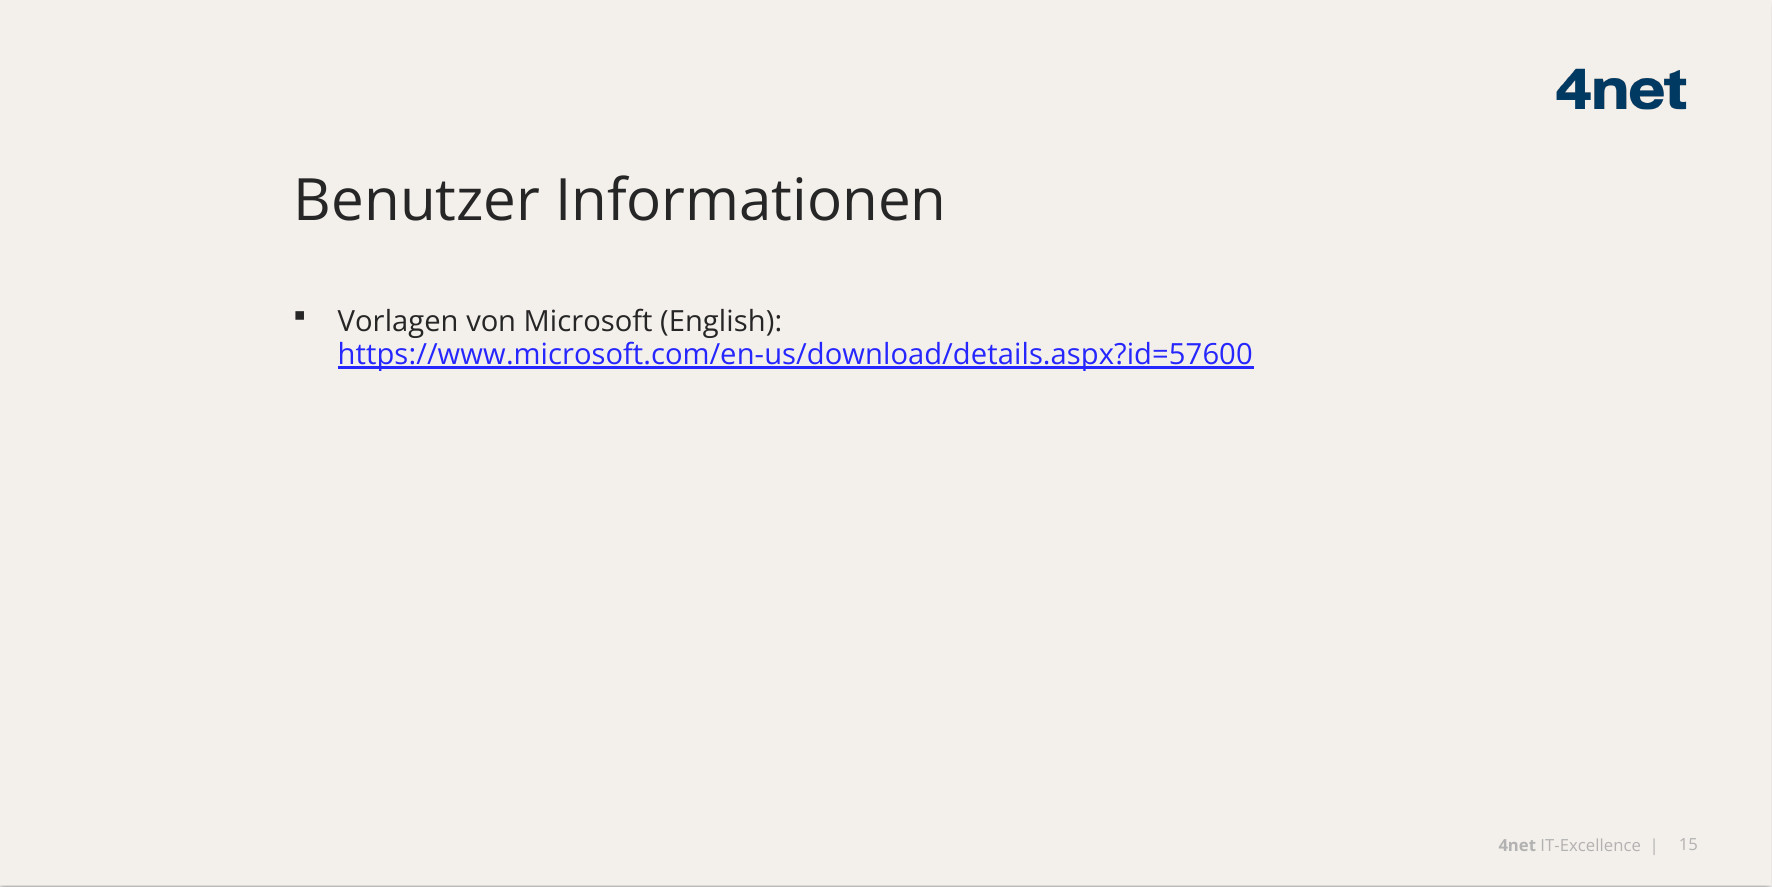

# Benutzer Informationen
Vorlagen von Microsoft (English):
https://www.microsoft.com/en-us/download/details.aspx?id=57600
4net IT-Excellence  |
15